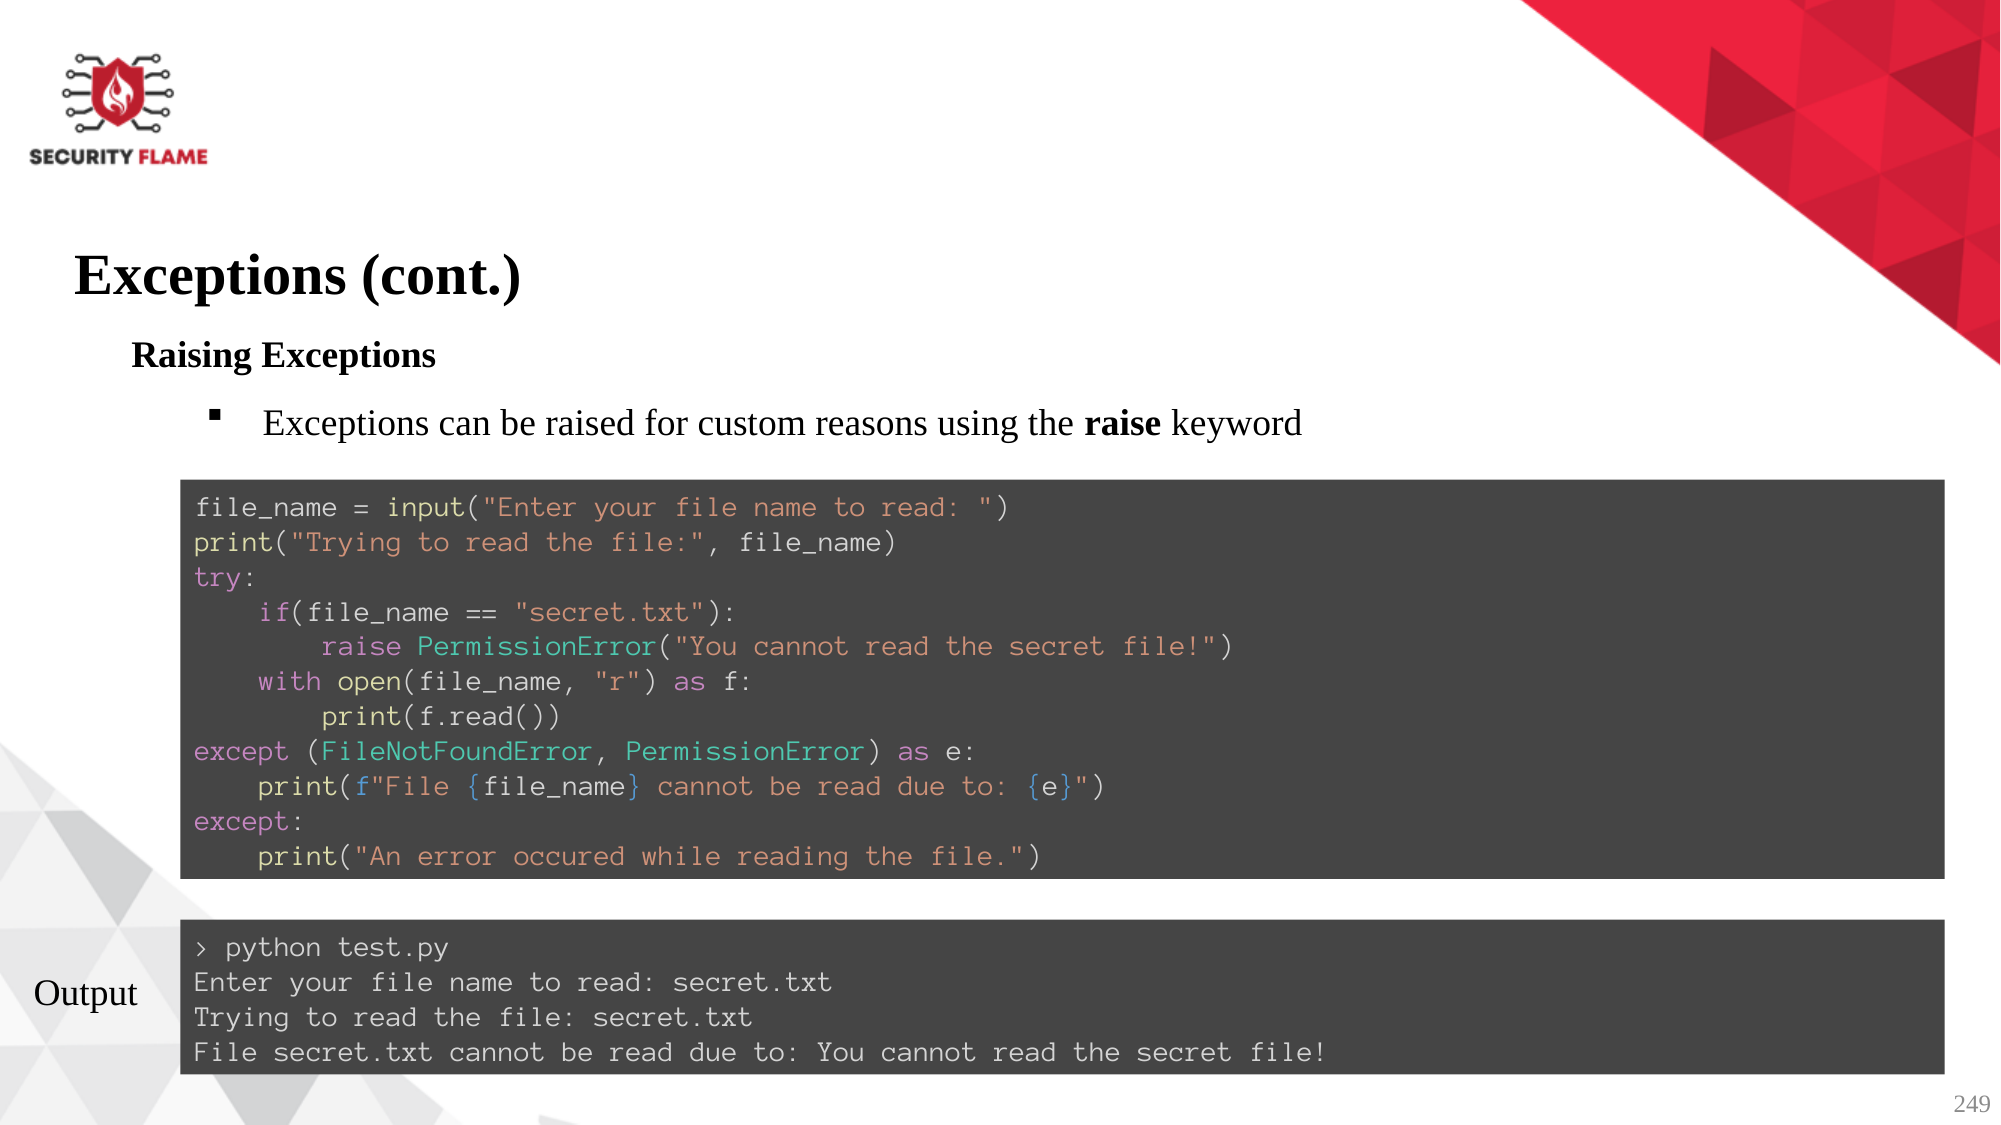

Exceptions (cont.)
Raising Exceptions
Exceptions can be raised for custom reasons using the raise keyword
file_name = input("Enter your file name to read: ")
print("Trying to read the file:", file_name)
try:
    if(file_name == "secret.txt"):
        raise PermissionError("You cannot read the secret file!")
    with open(file_name, "r") as f:
        print(f.read())
except (FileNotFoundError, PermissionError) as e:
    print(f"File {file_name} cannot be read due to: {e}")
except:
    print("An error occured while reading the file.")
> python test.py
Enter your file name to read: secret.txt
Trying to read the file: secret.txt
File secret.txt cannot be read due to: You cannot read the secret file!
Output
249